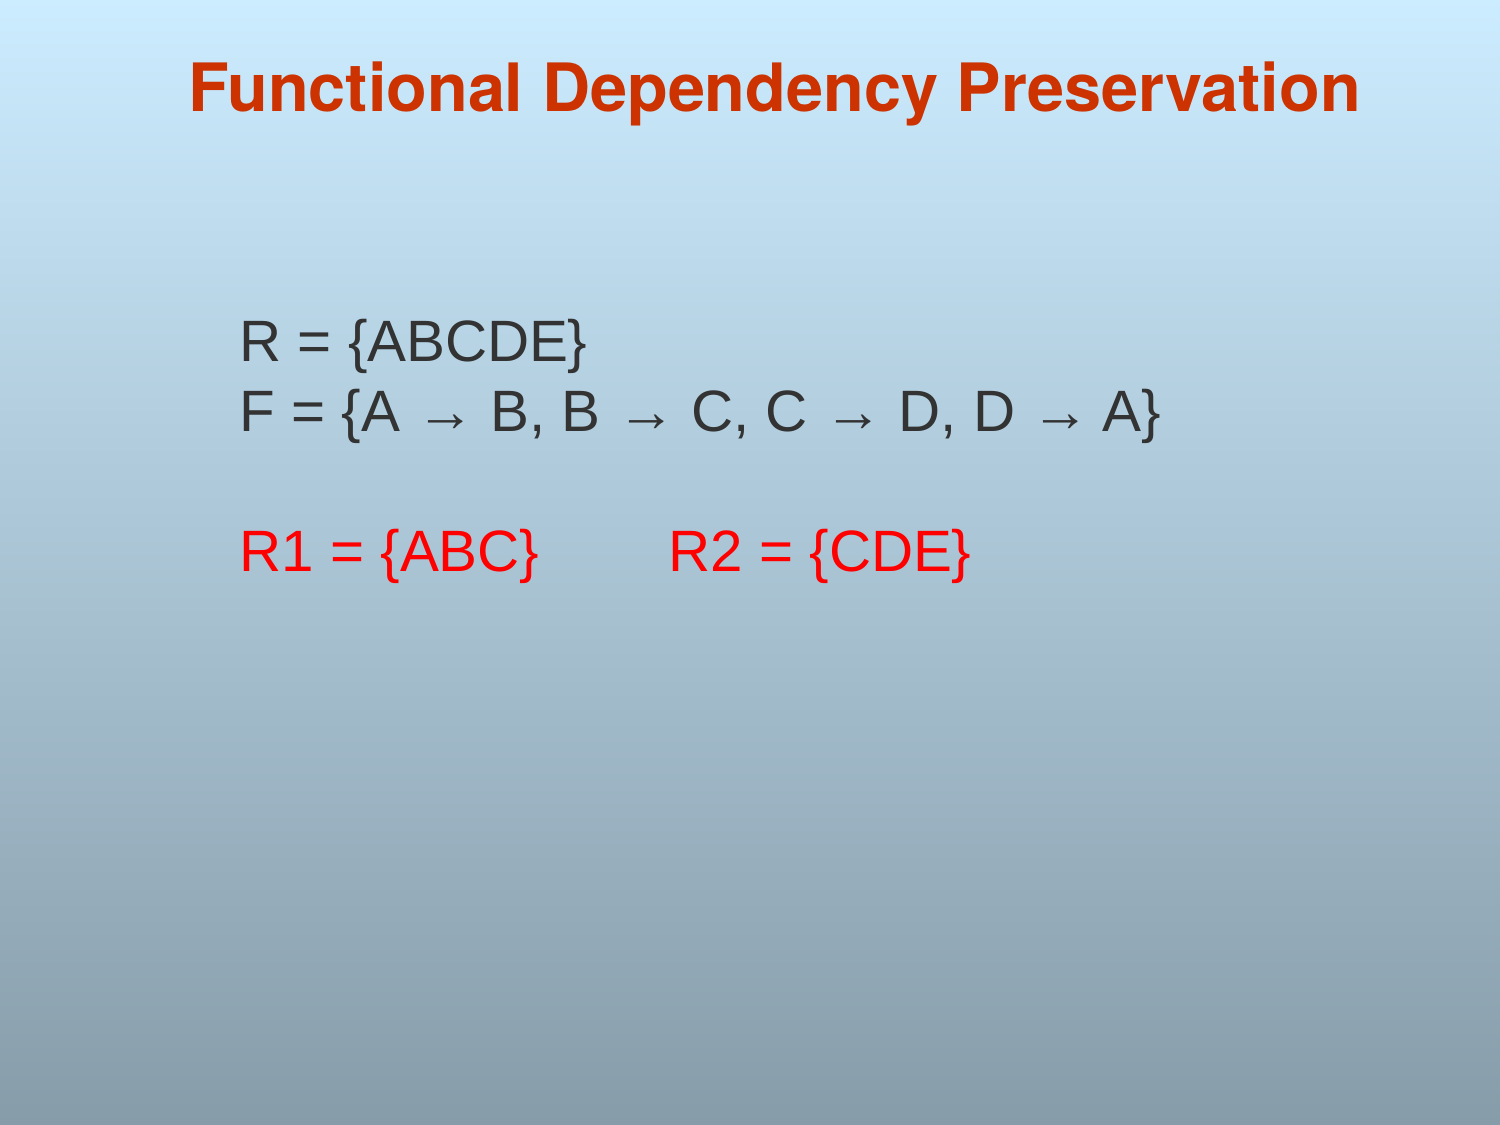

# Functional Dependency Preservation
R = {ABCDE}
F = {A → B, B → C, C → D, D → A}

R1 = {ABC}        R2 = {CDE}